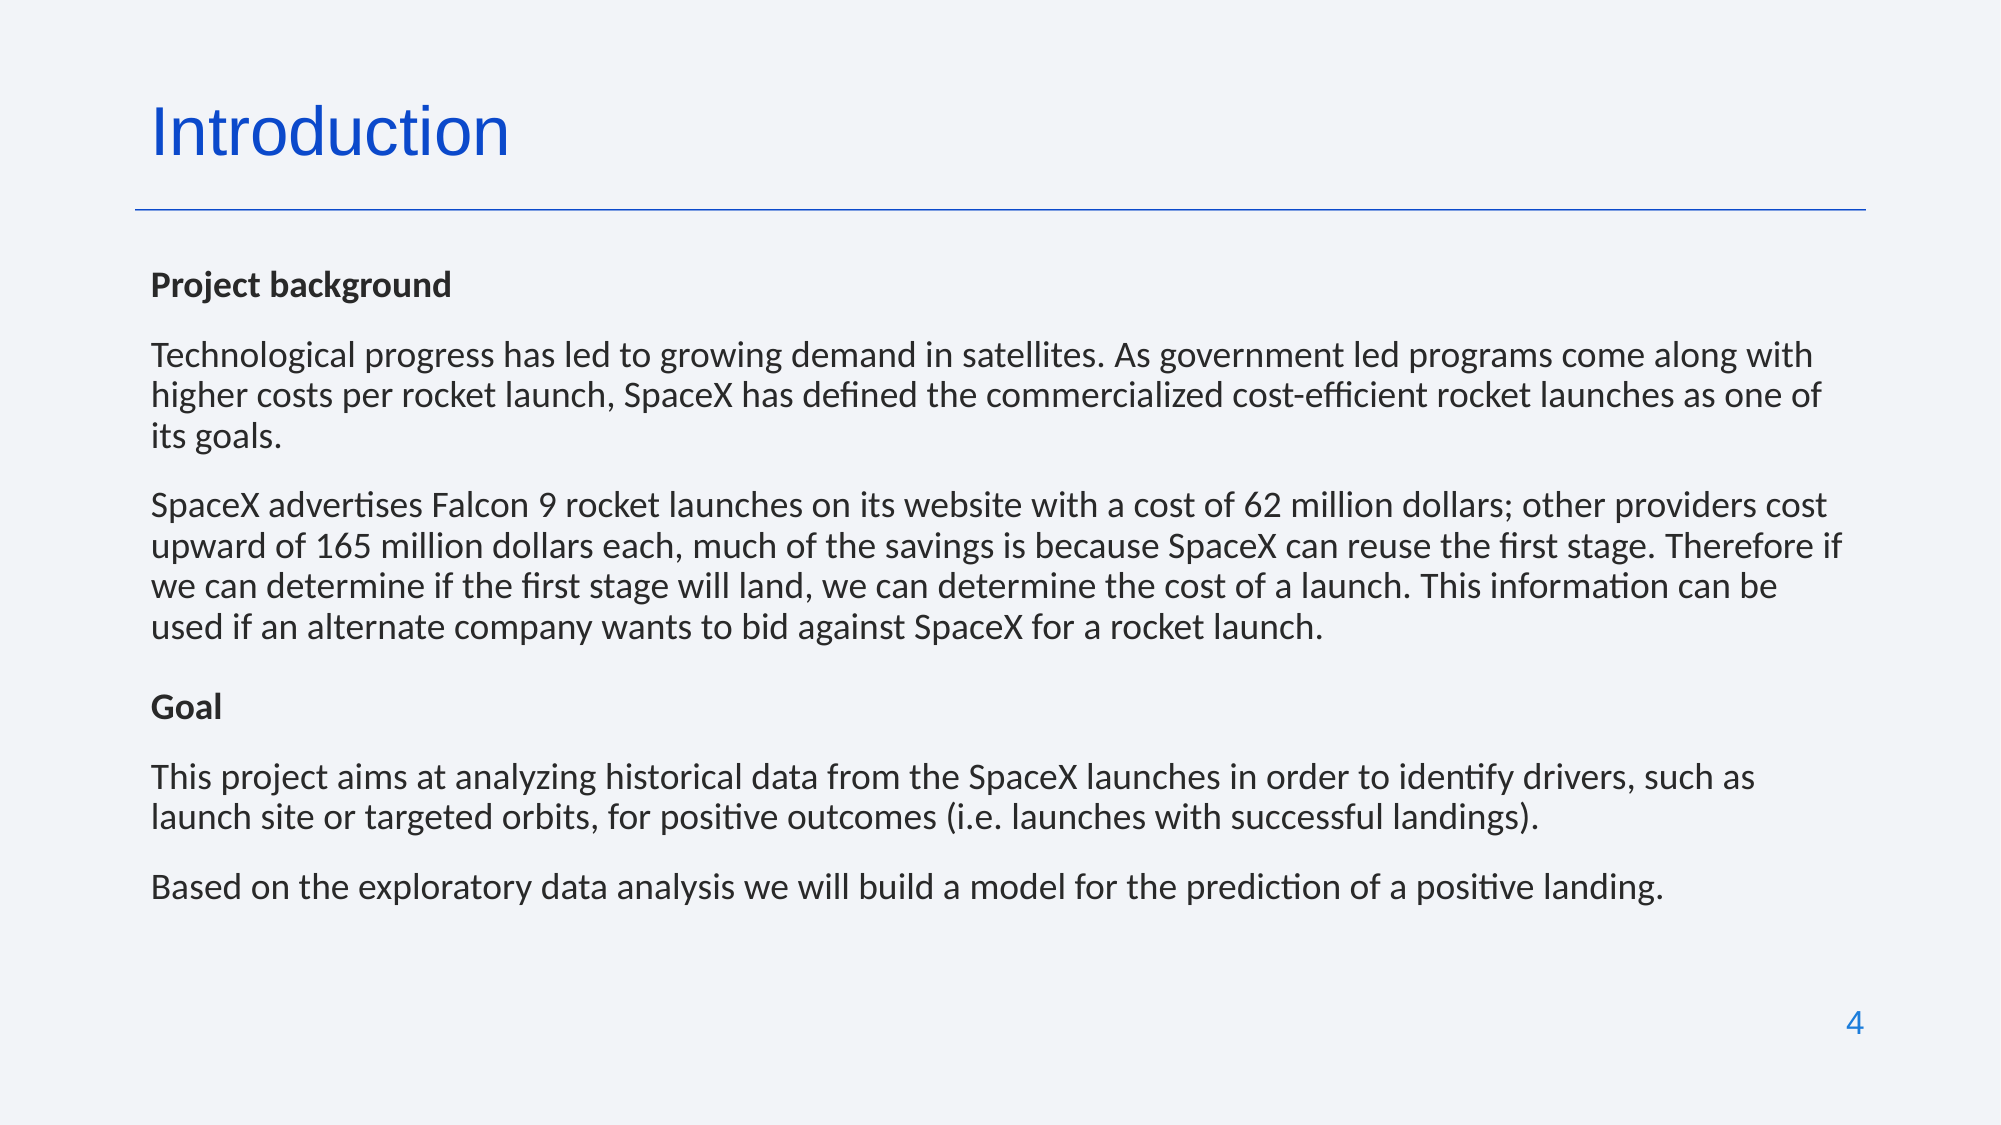

Introduction
Project background
Technological progress has led to growing demand in satellites. As government led programs come along with higher costs per rocket launch, SpaceX has defined the commercialized cost-efficient rocket launches as one of its goals.
SpaceX advertises Falcon 9 rocket launches on its website with a cost of 62 million dollars; other providers cost upward of 165 million dollars each, much of the savings is because SpaceX can reuse the first stage. Therefore if we can determine if the first stage will land, we can determine the cost of a launch. This information can be used if an alternate company wants to bid against SpaceX for a rocket launch.
Goal
This project aims at analyzing historical data from the SpaceX launches in order to identify drivers, such as launch site or targeted orbits, for positive outcomes (i.e. launches with successful landings).
Based on the exploratory data analysis we will build a model for the prediction of a positive landing.
4